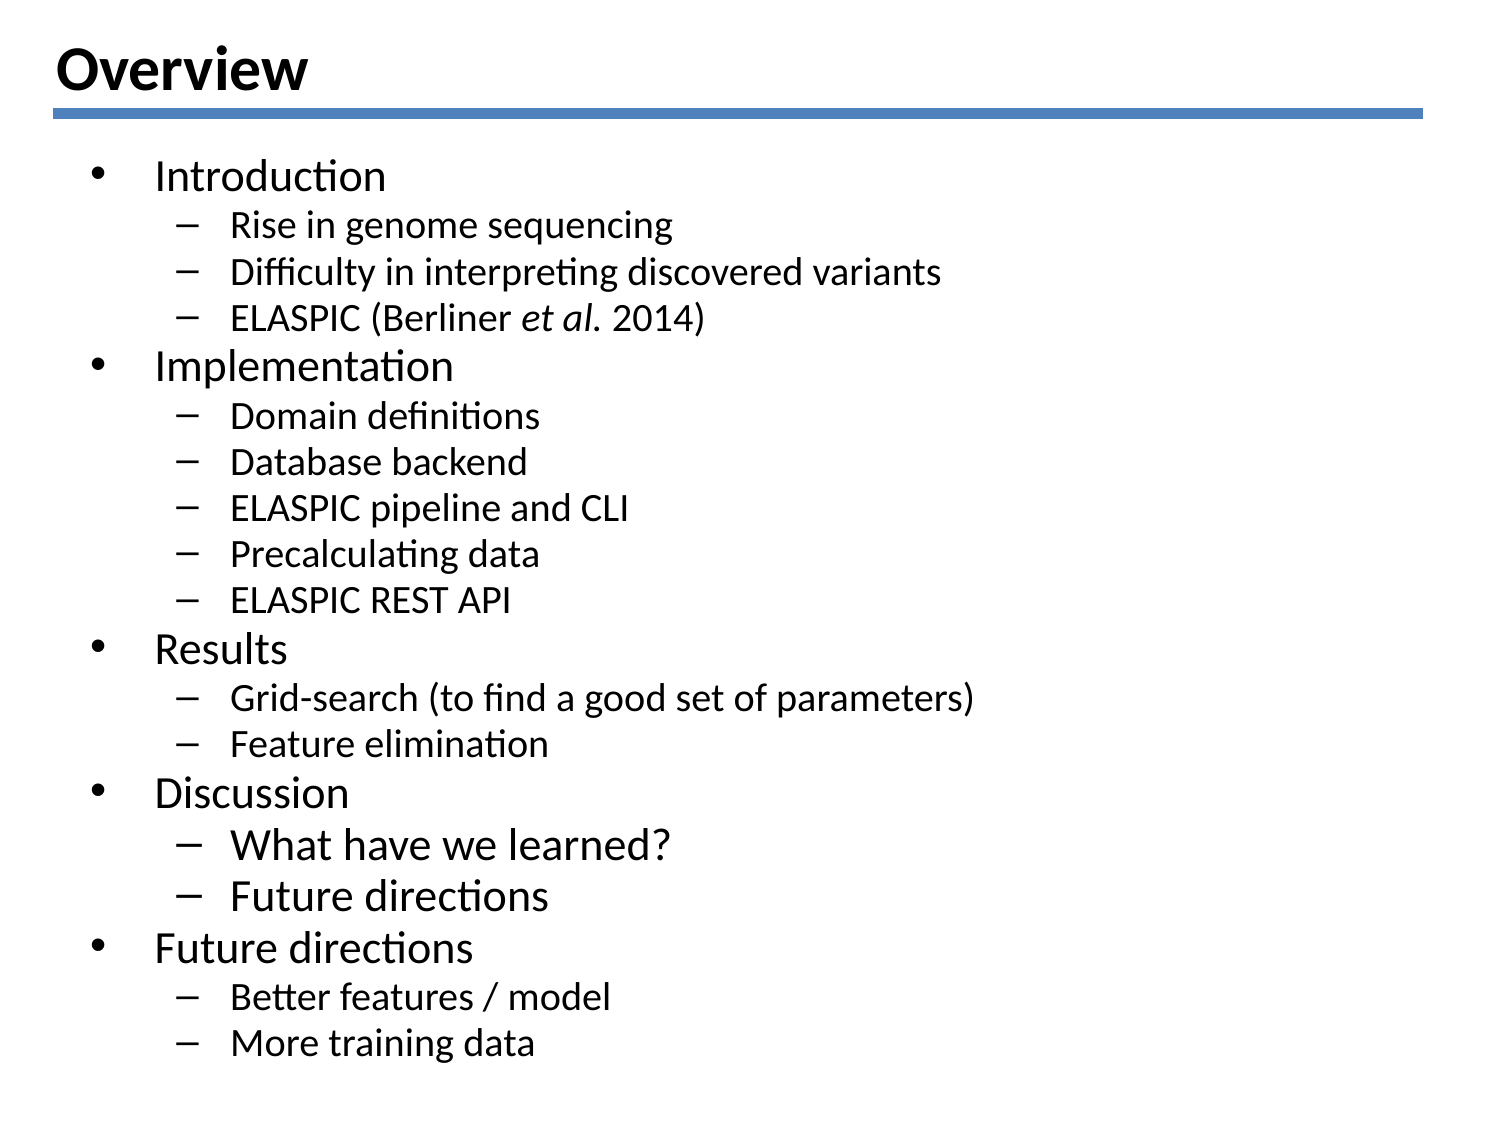

# Overview
Introduction
Rise in genome sequencing
Difficulty in interpreting discovered variants
ELASPIC (Berliner et al. 2014)
Implementation
Domain definitions
Database backend
ELASPIC pipeline and CLI
Precalculating data
ELASPIC REST API
Results
Grid-search (to find a good set of parameters)
Feature elimination
Discussion
What have we learned?
Future directions
Future directions
Better features / model
More training data